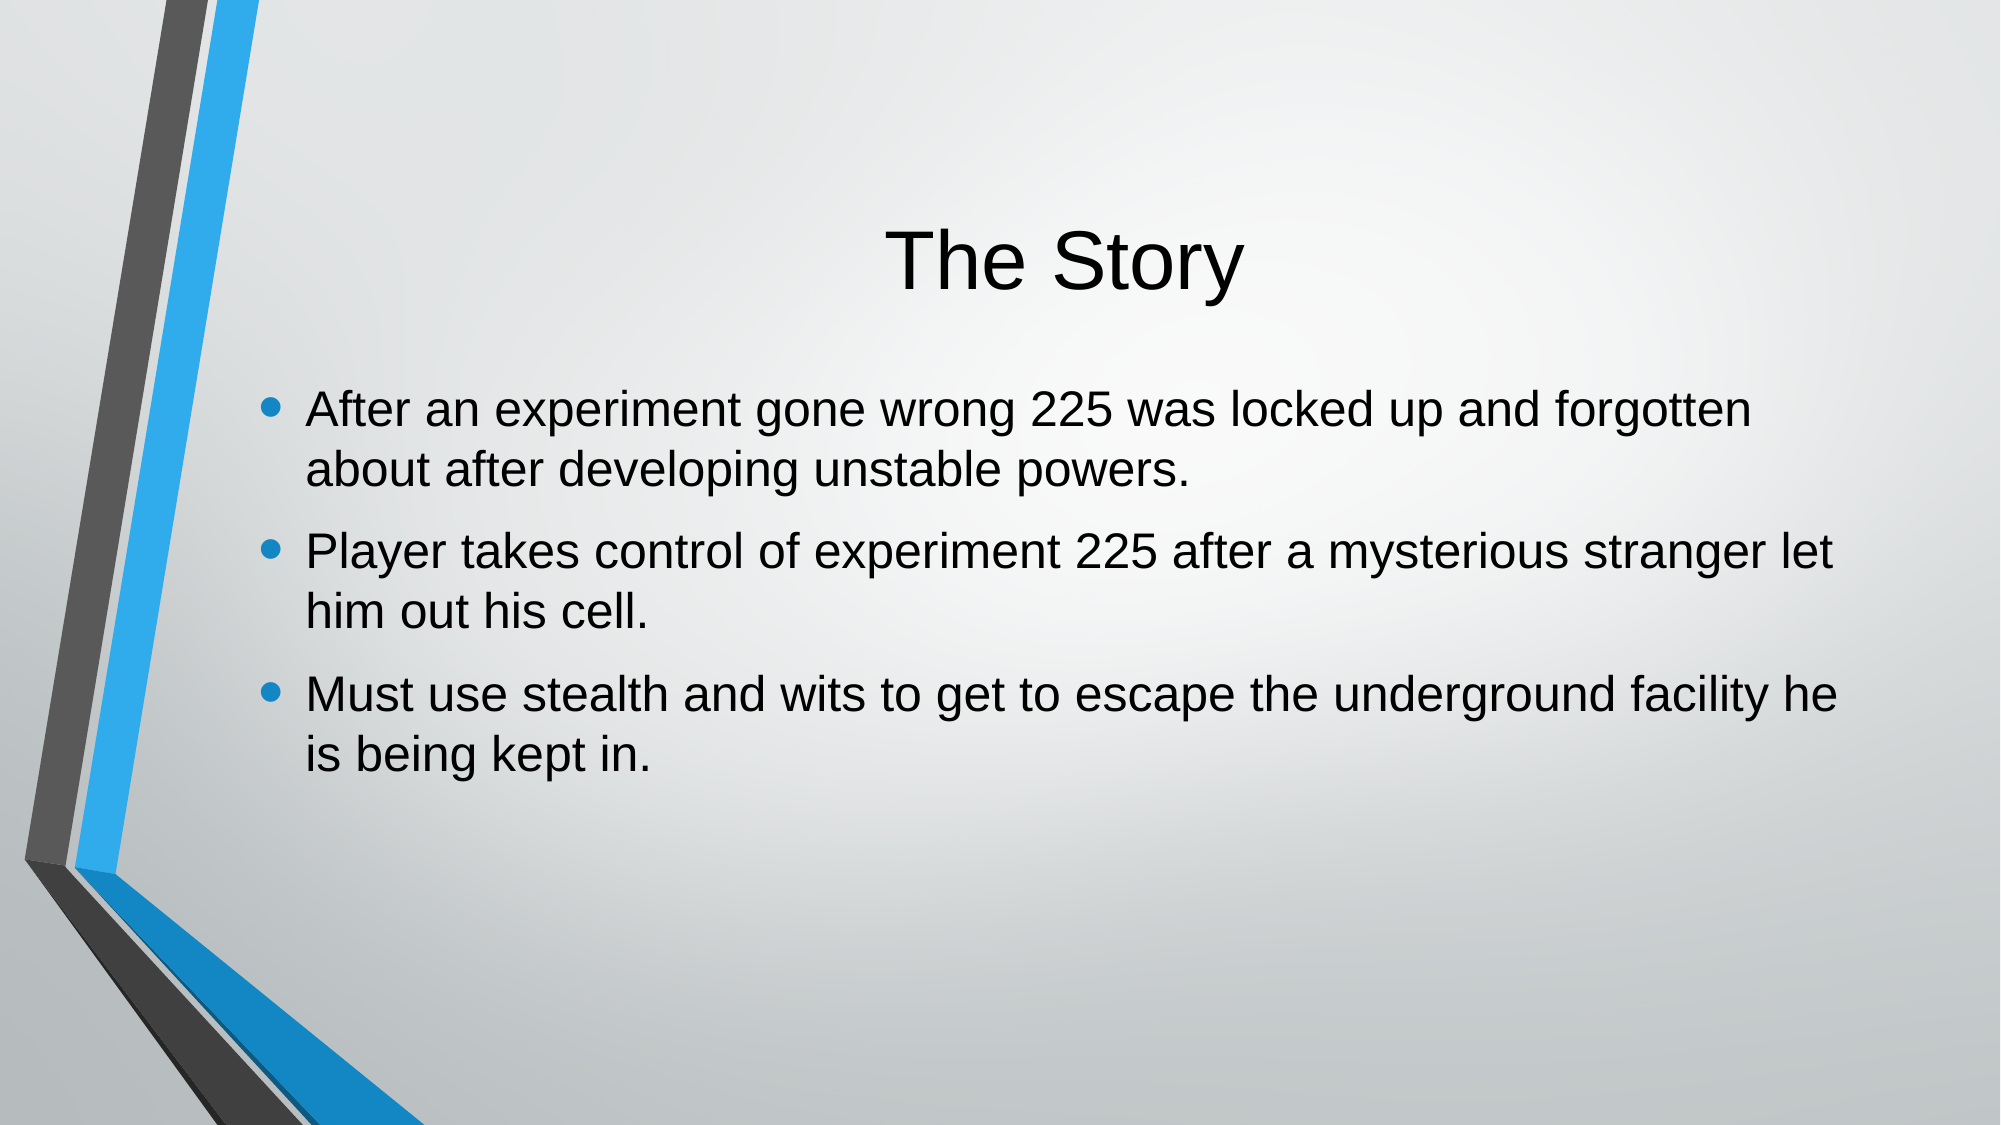

# The Story
After an experiment gone wrong 225 was locked up and forgotten about after developing unstable powers.
Player takes control of experiment 225 after a mysterious stranger let him out his cell.
Must use stealth and wits to get to escape the underground facility he is being kept in.